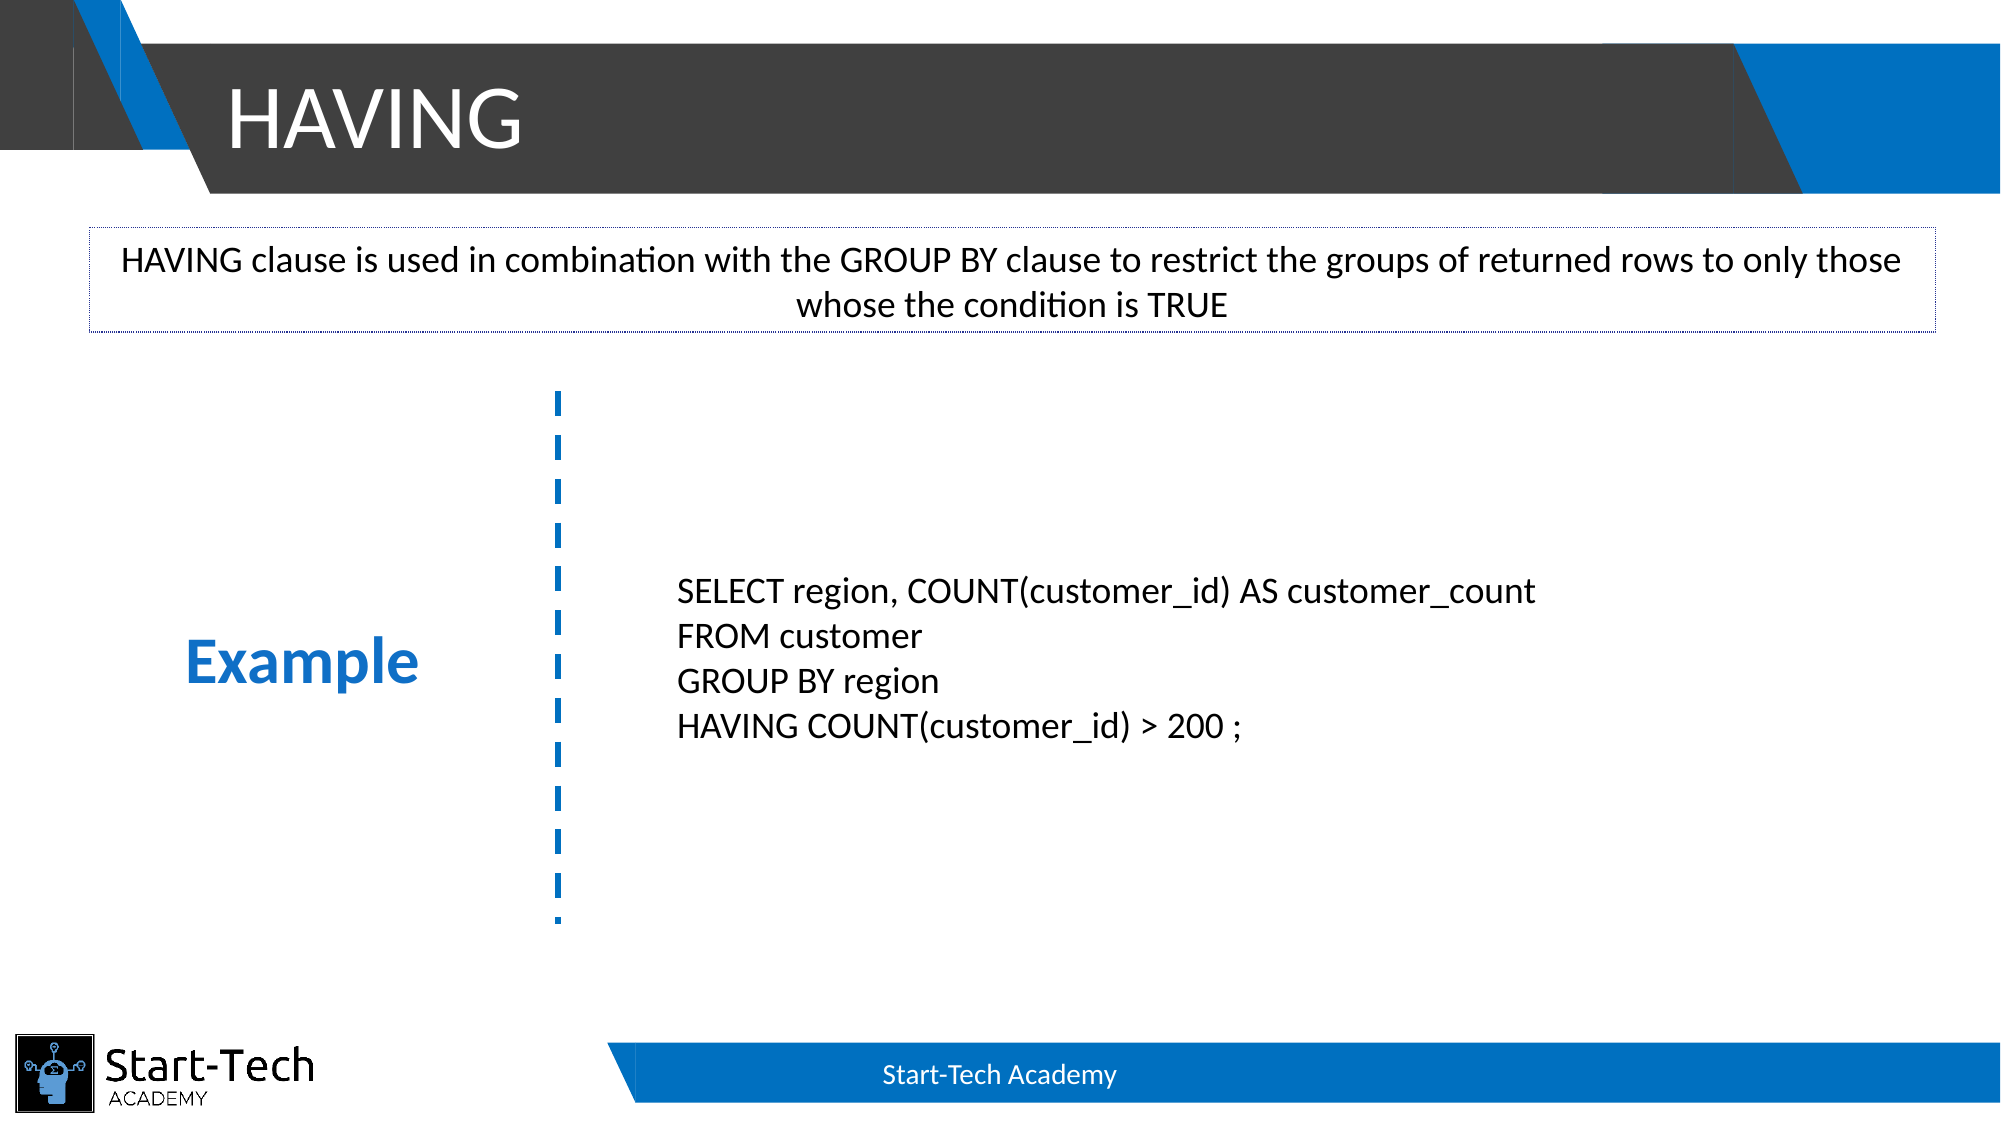

# HAVING
HAVING clause is used in combination with the GROUP BY clause to restrict the groups of returned rows to only those whose the condition is TRUE
SELECT region, COUNT(customer_id) AS customer_count
FROM customer
GROUP BY region
HAVING COUNT(customer_id) > 200 ;
Example
Start-Tech Academy